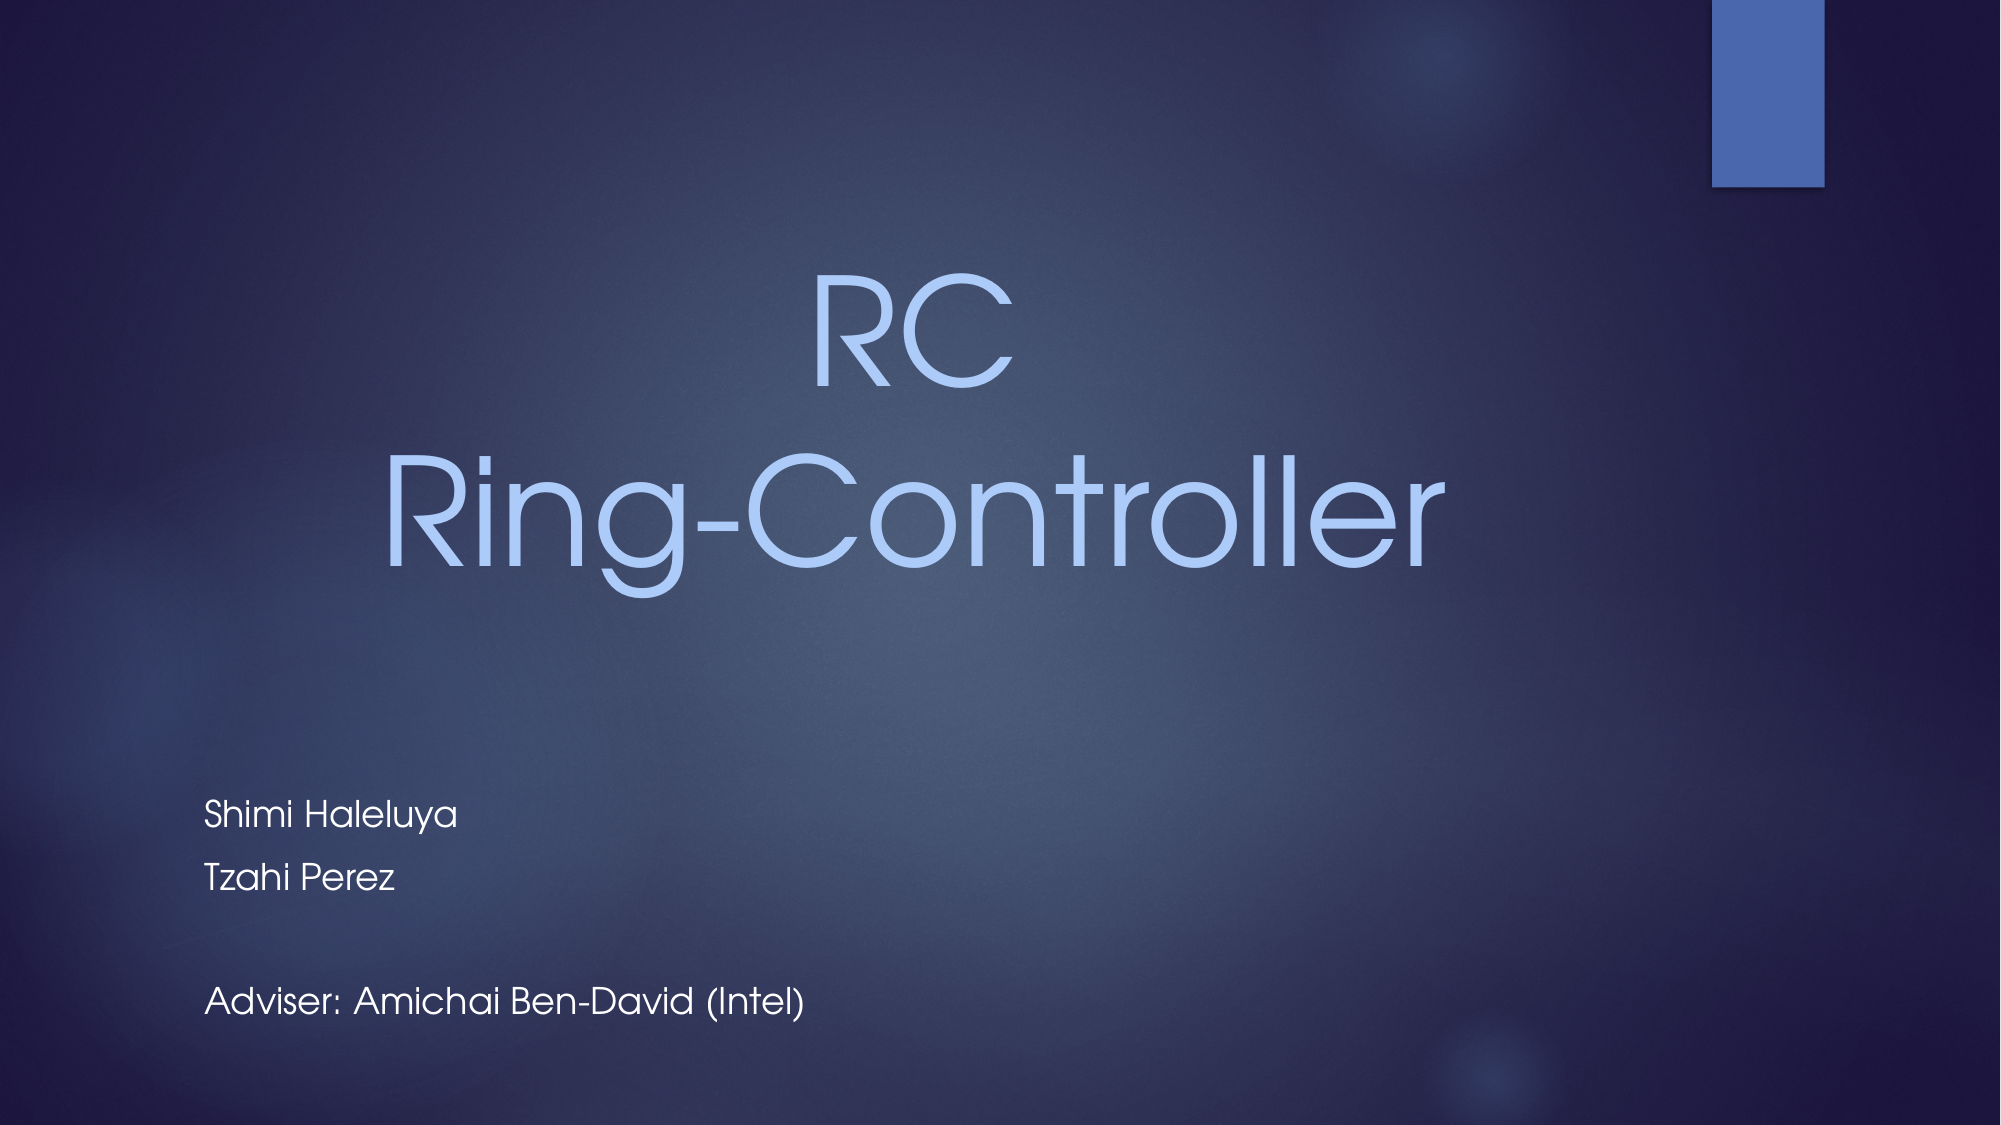

# RC Ring-Controller
Shimi Haleluya
Tzahi Perez

Adviser: Amichai Ben-David (Intel)